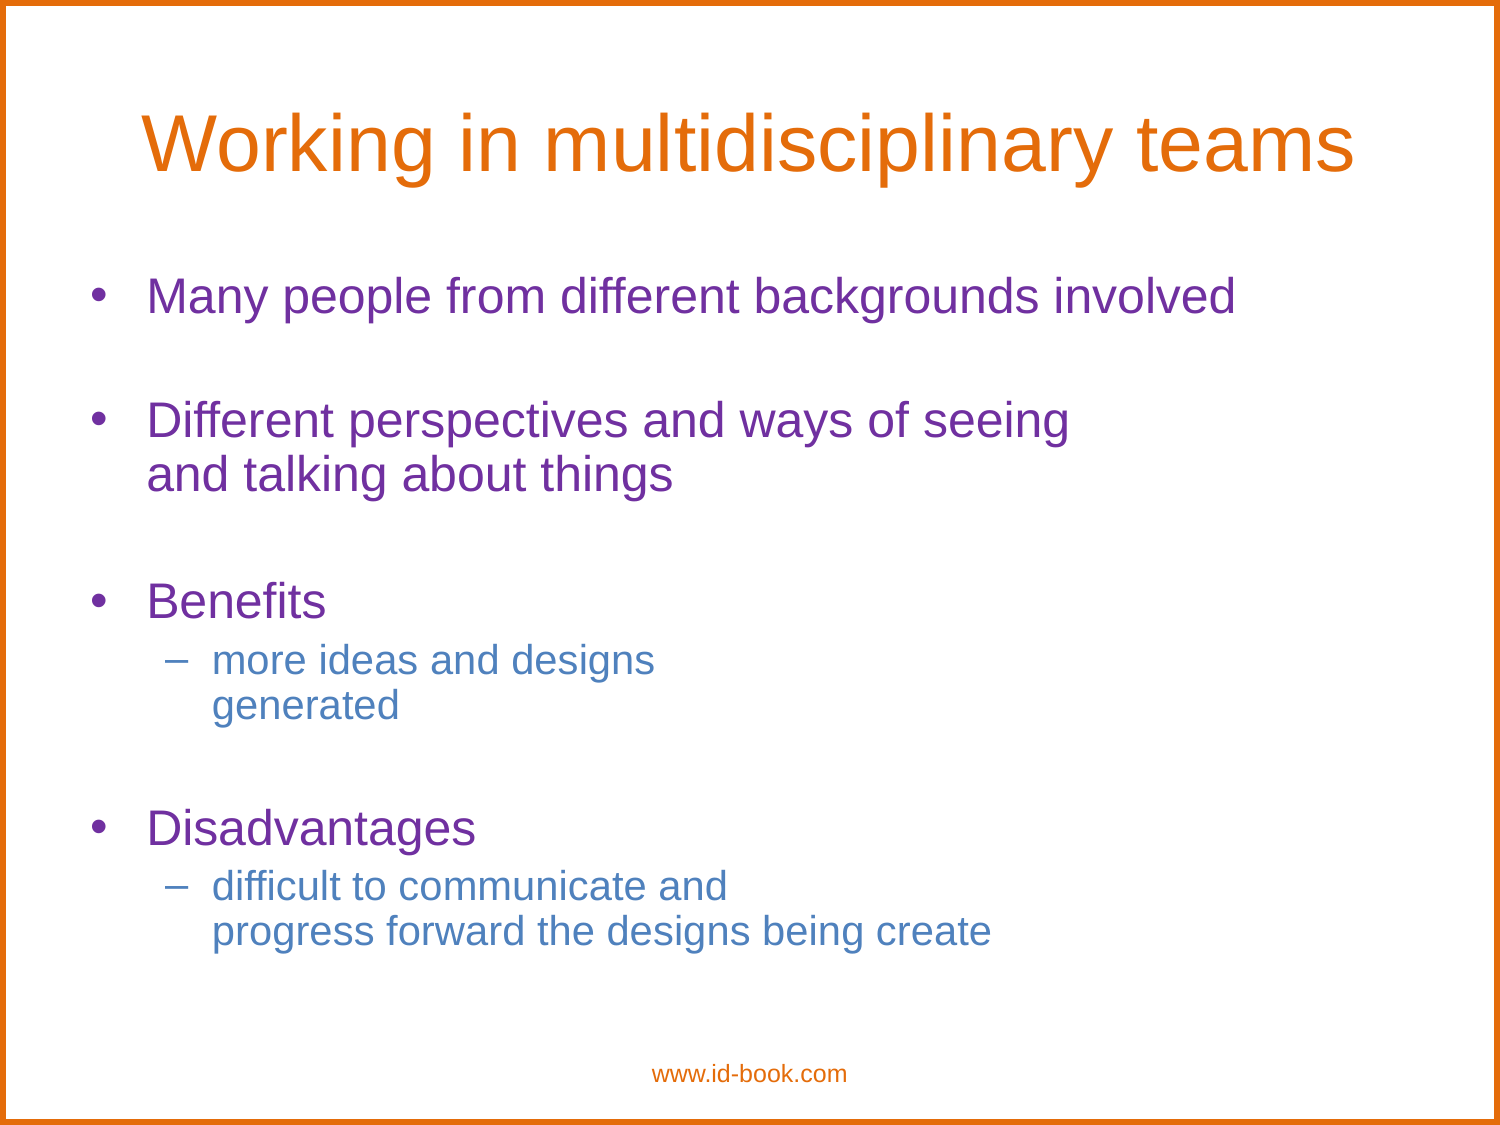

# Working in multidisciplinary teams
Many people from different backgrounds involved
Different perspectives and ways of seeing
and talking about things

Benefits
more ideas and designs
generated

Disadvantages
difficult to communicate and
progress forward the designs being create
www.id-book.com
18